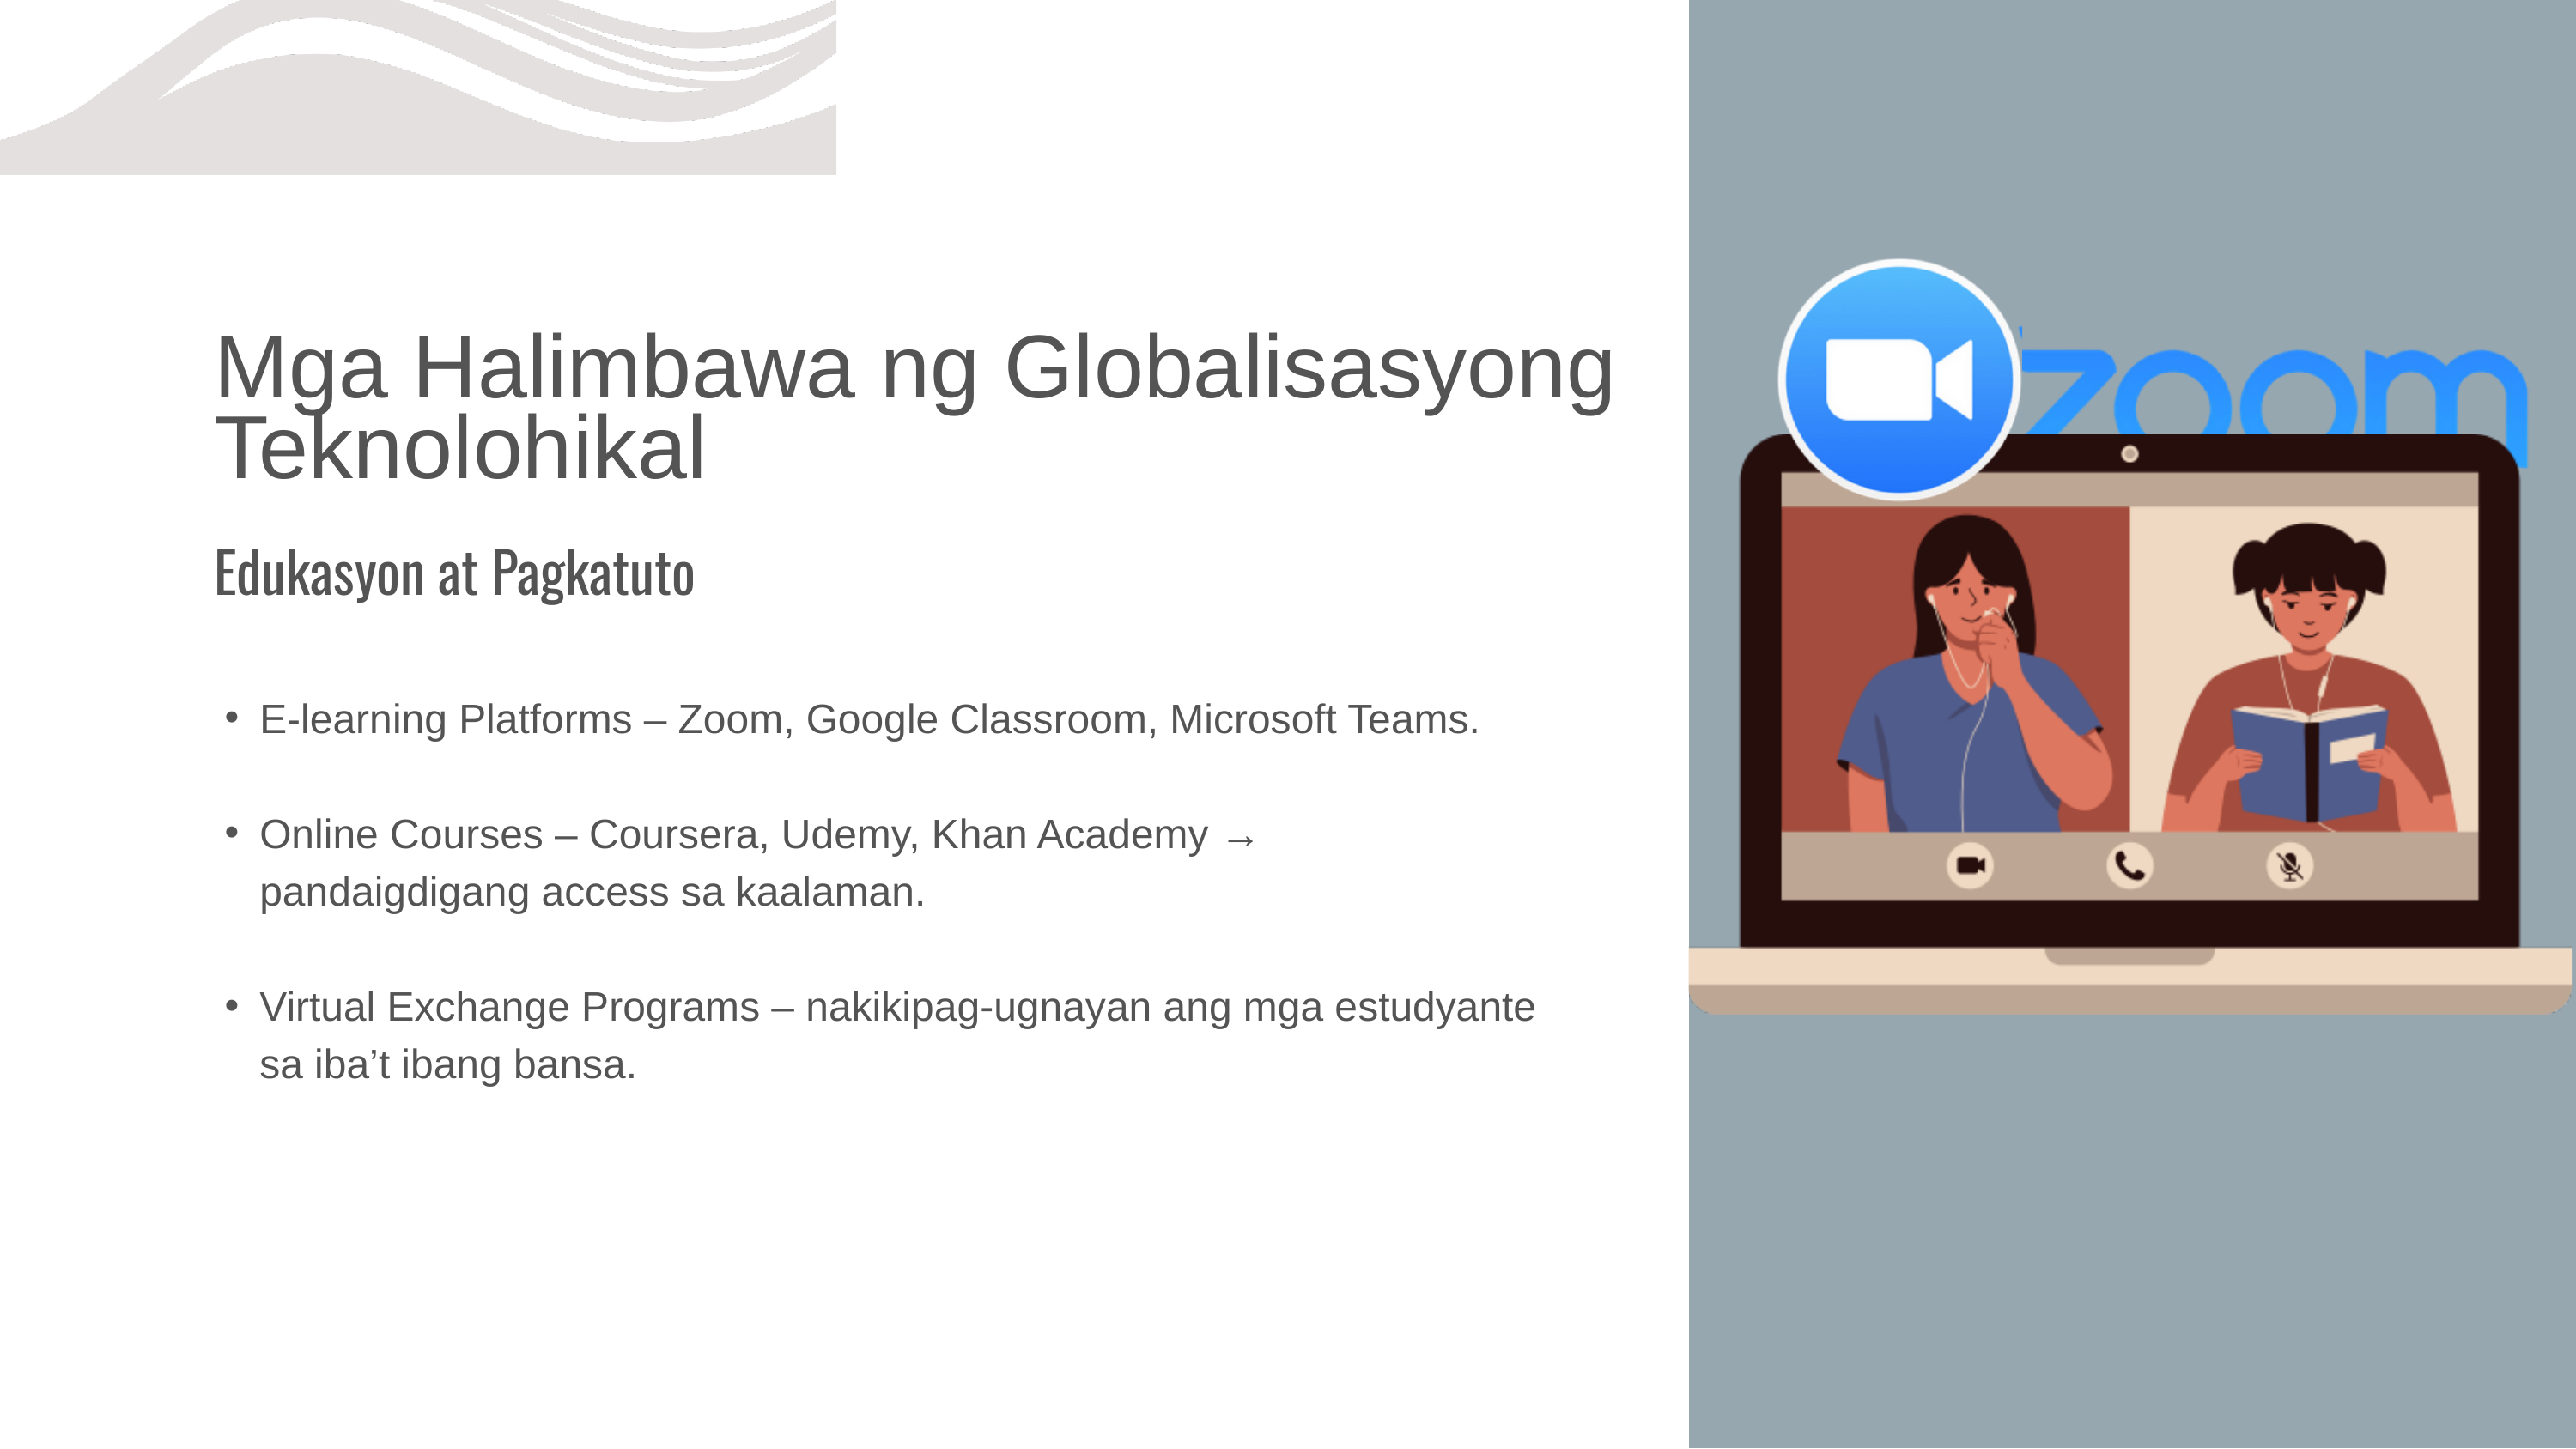

Mga Halimbawa ng Globalisasyong Teknolohikal

Edukasyon at Pagkatuto
E-learning Platforms – Zoom, Google Classroom, Microsoft Teams.

Online Courses – Coursera, Udemy, Khan Academy → pandaigdigang access sa kaalaman.

Virtual Exchange Programs – nakikipag-ugnayan ang mga estudyante sa iba’t ibang bansa.